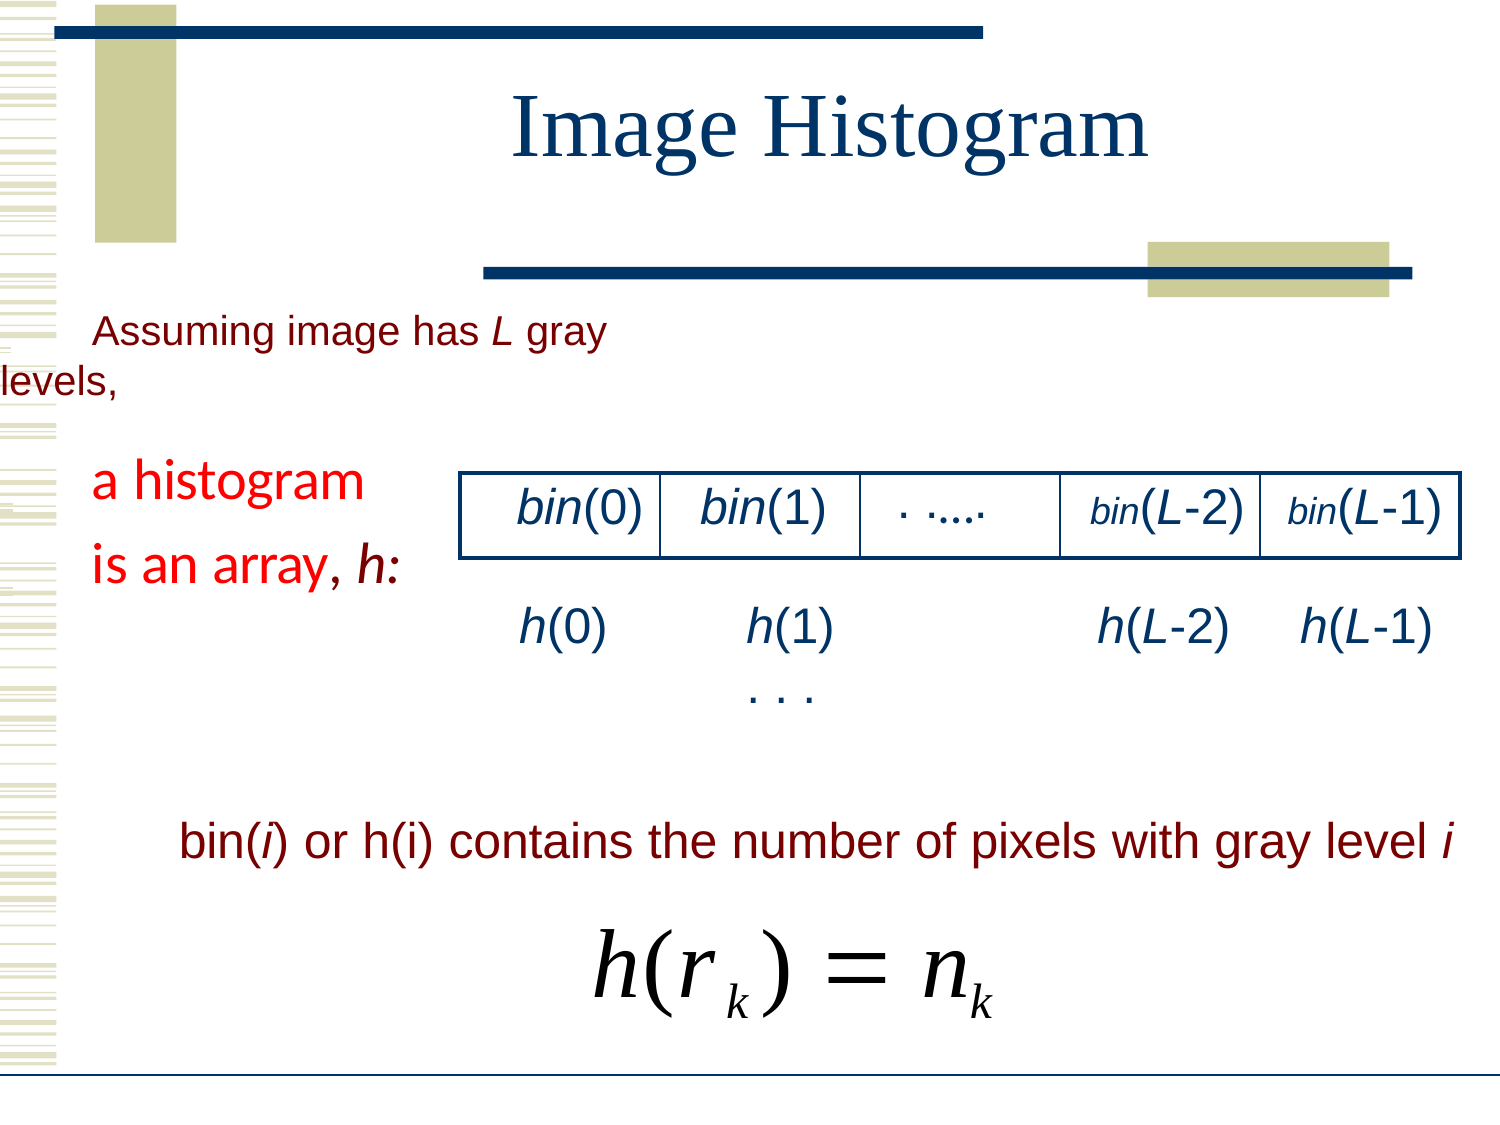

# Image Histogram

 		Assuming image has L gray levels,
 		a histogram
 		is an array, h:

| bin(0) | bin(1) | . .…. | bin(L-2) | bin(L-1) |
| --- | --- | --- | --- | --- |

h(0)
h(1)	. . .
h(L-2)
h(L-1)

bin(i) or h(i) contains the number of pixels with gray level i
h(rk ) = nk